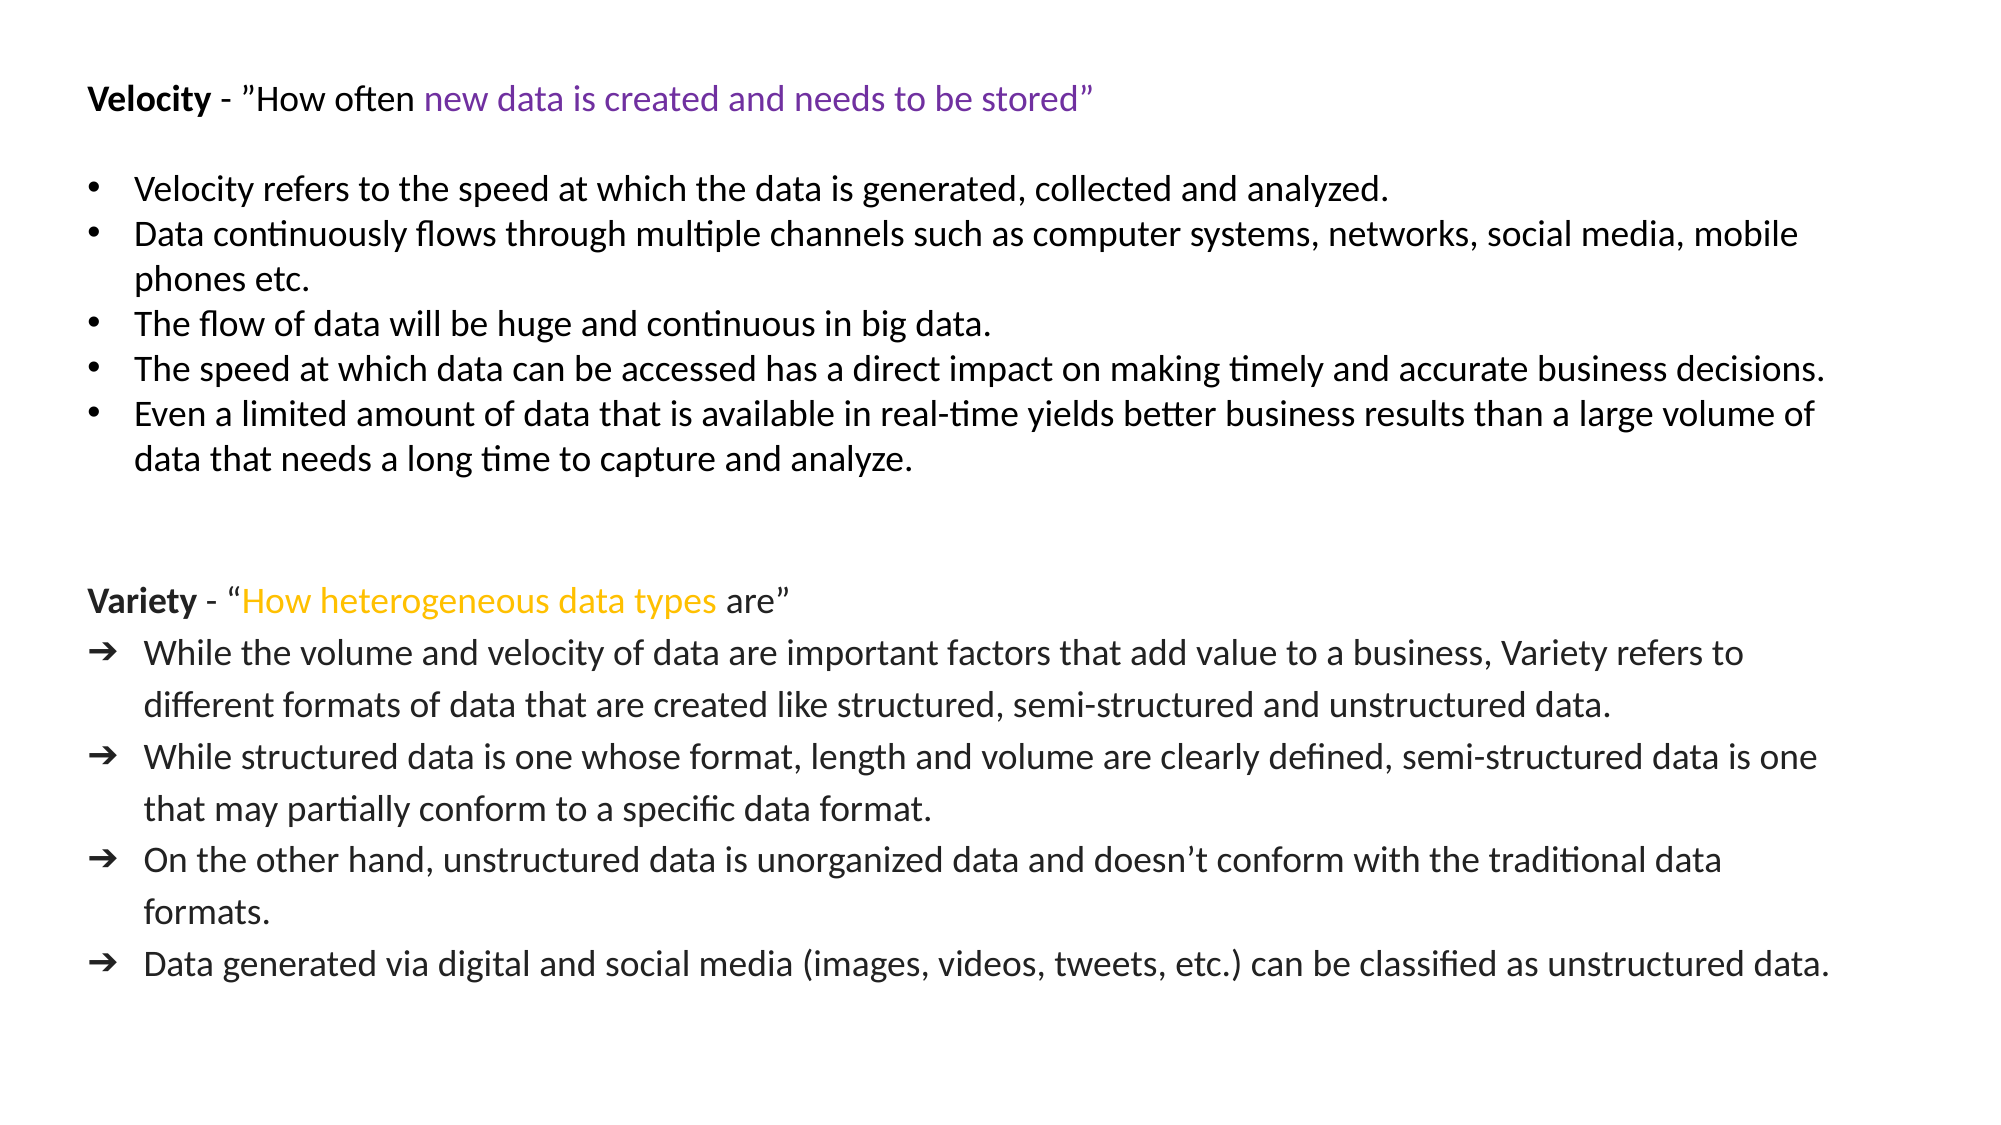

Velocity - ”How often new data is created and needs to be stored”

Velocity refers to the speed at which the data is generated, collected and analyzed.
Data continuously flows through multiple channels such as computer systems, networks, social media, mobile phones etc.
The flow of data will be huge and continuous in big data.
The speed at which data can be accessed has a direct impact on making timely and accurate business decisions.
Even a limited amount of data that is available in real-time yields better business results than a large volume of data that needs a long time to capture and analyze.
Variety - “How heterogeneous data types are”
While the volume and velocity of data are important factors that add value to a business, Variety refers to different formats of data that are created like structured, semi-structured and unstructured data.
While structured data is one whose format, length and volume are clearly defined, semi-structured data is one that may partially conform to a specific data format.
On the other hand, unstructured data is unorganized data and doesn’t conform with the traditional data formats.
Data generated via digital and social media (images, videos, tweets, etc.) can be classified as unstructured data.